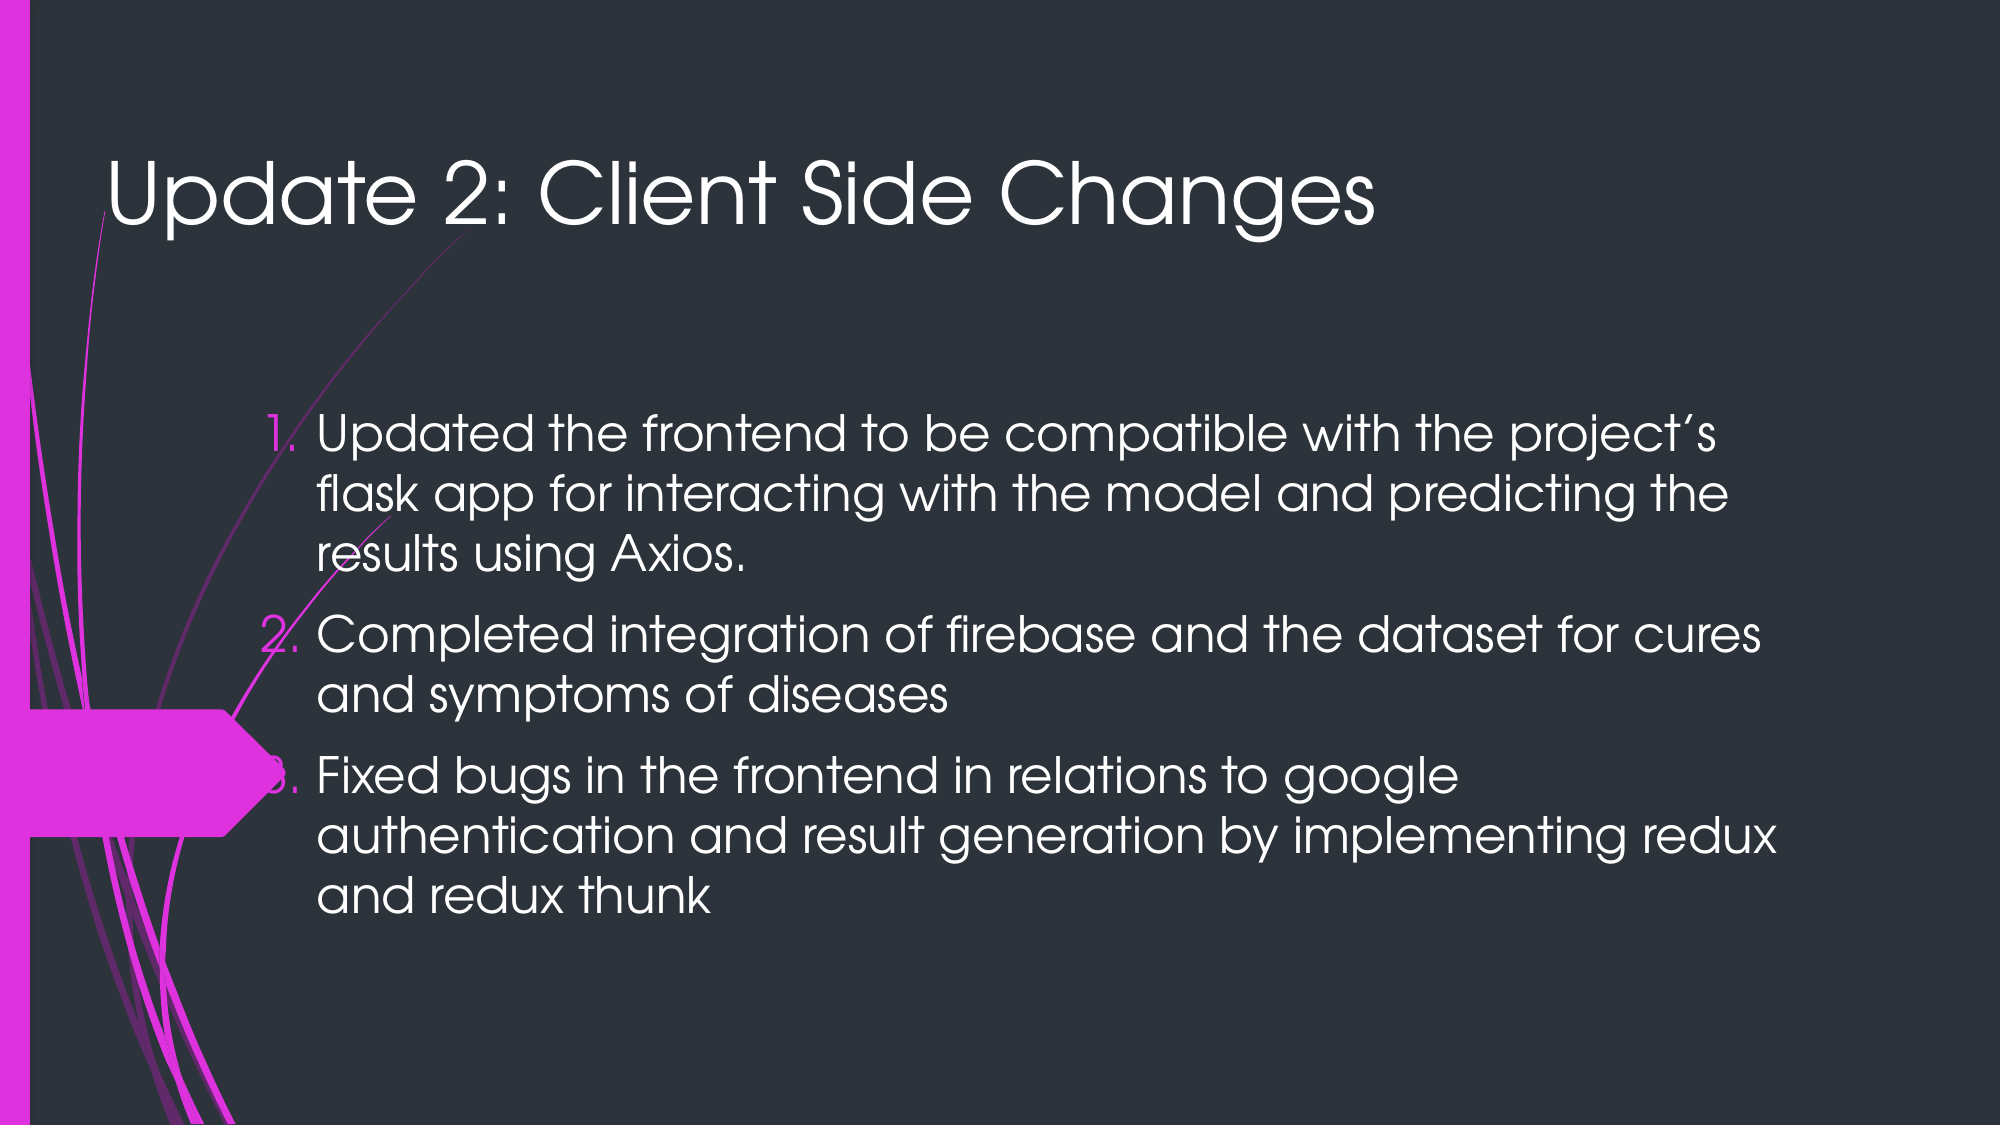

# Update 2: Client Side Changes
Updated the frontend to be compatible with the project’s flask app for interacting with the model and predicting the results using Axios.
Completed integration of firebase and the dataset for cures and symptoms of diseases
Fixed bugs in the frontend in relations to google authentication and result generation by implementing redux and redux thunk